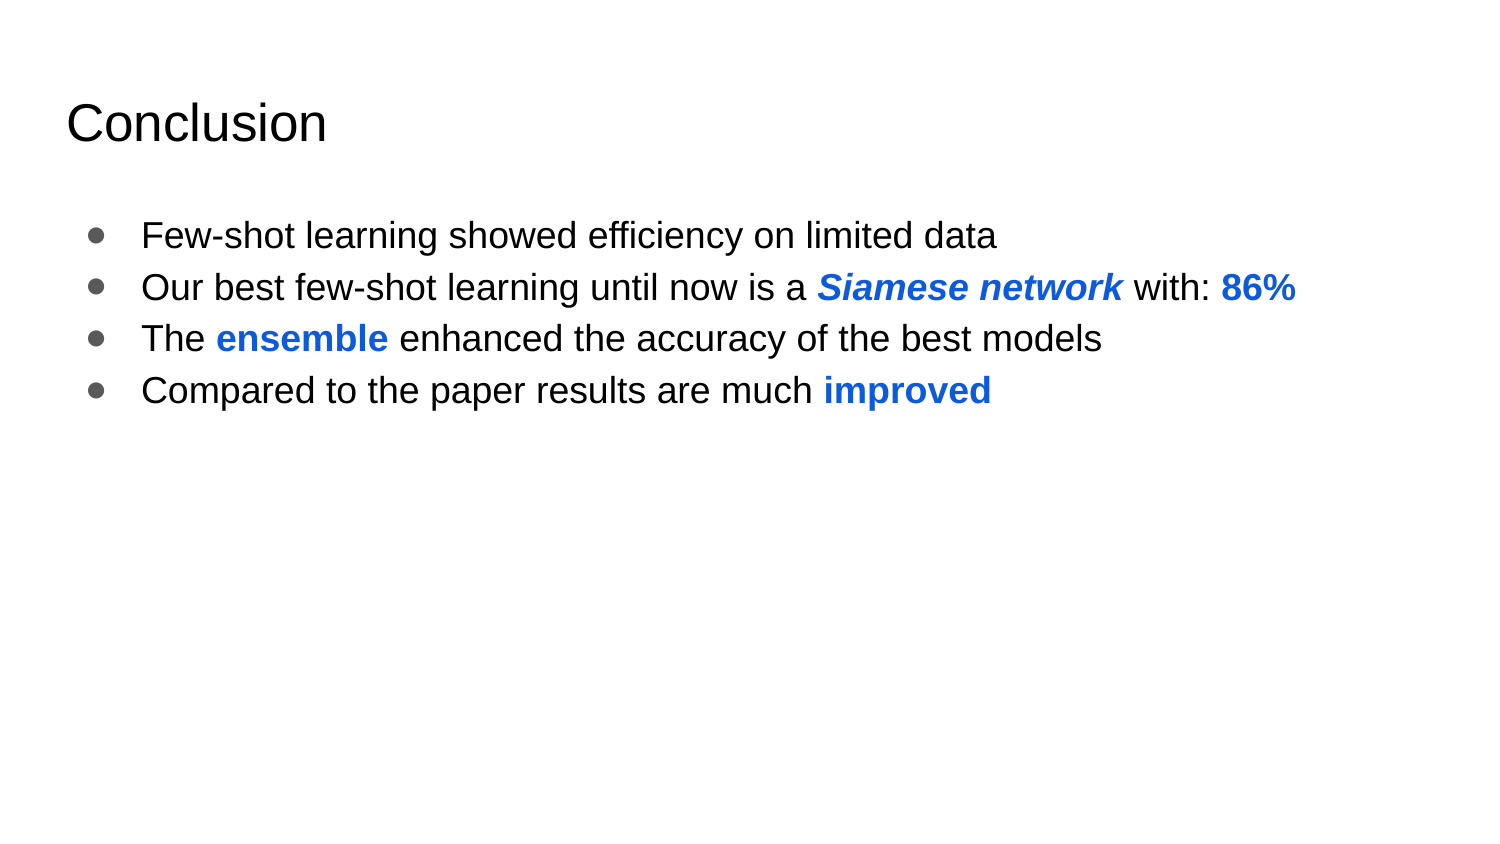

# Conclusion
Few-shot learning showed efficiency on limited data
Our best few-shot learning until now is a Siamese network with: 86%
The ensemble enhanced the accuracy of the best models
Compared to the paper results are much improved